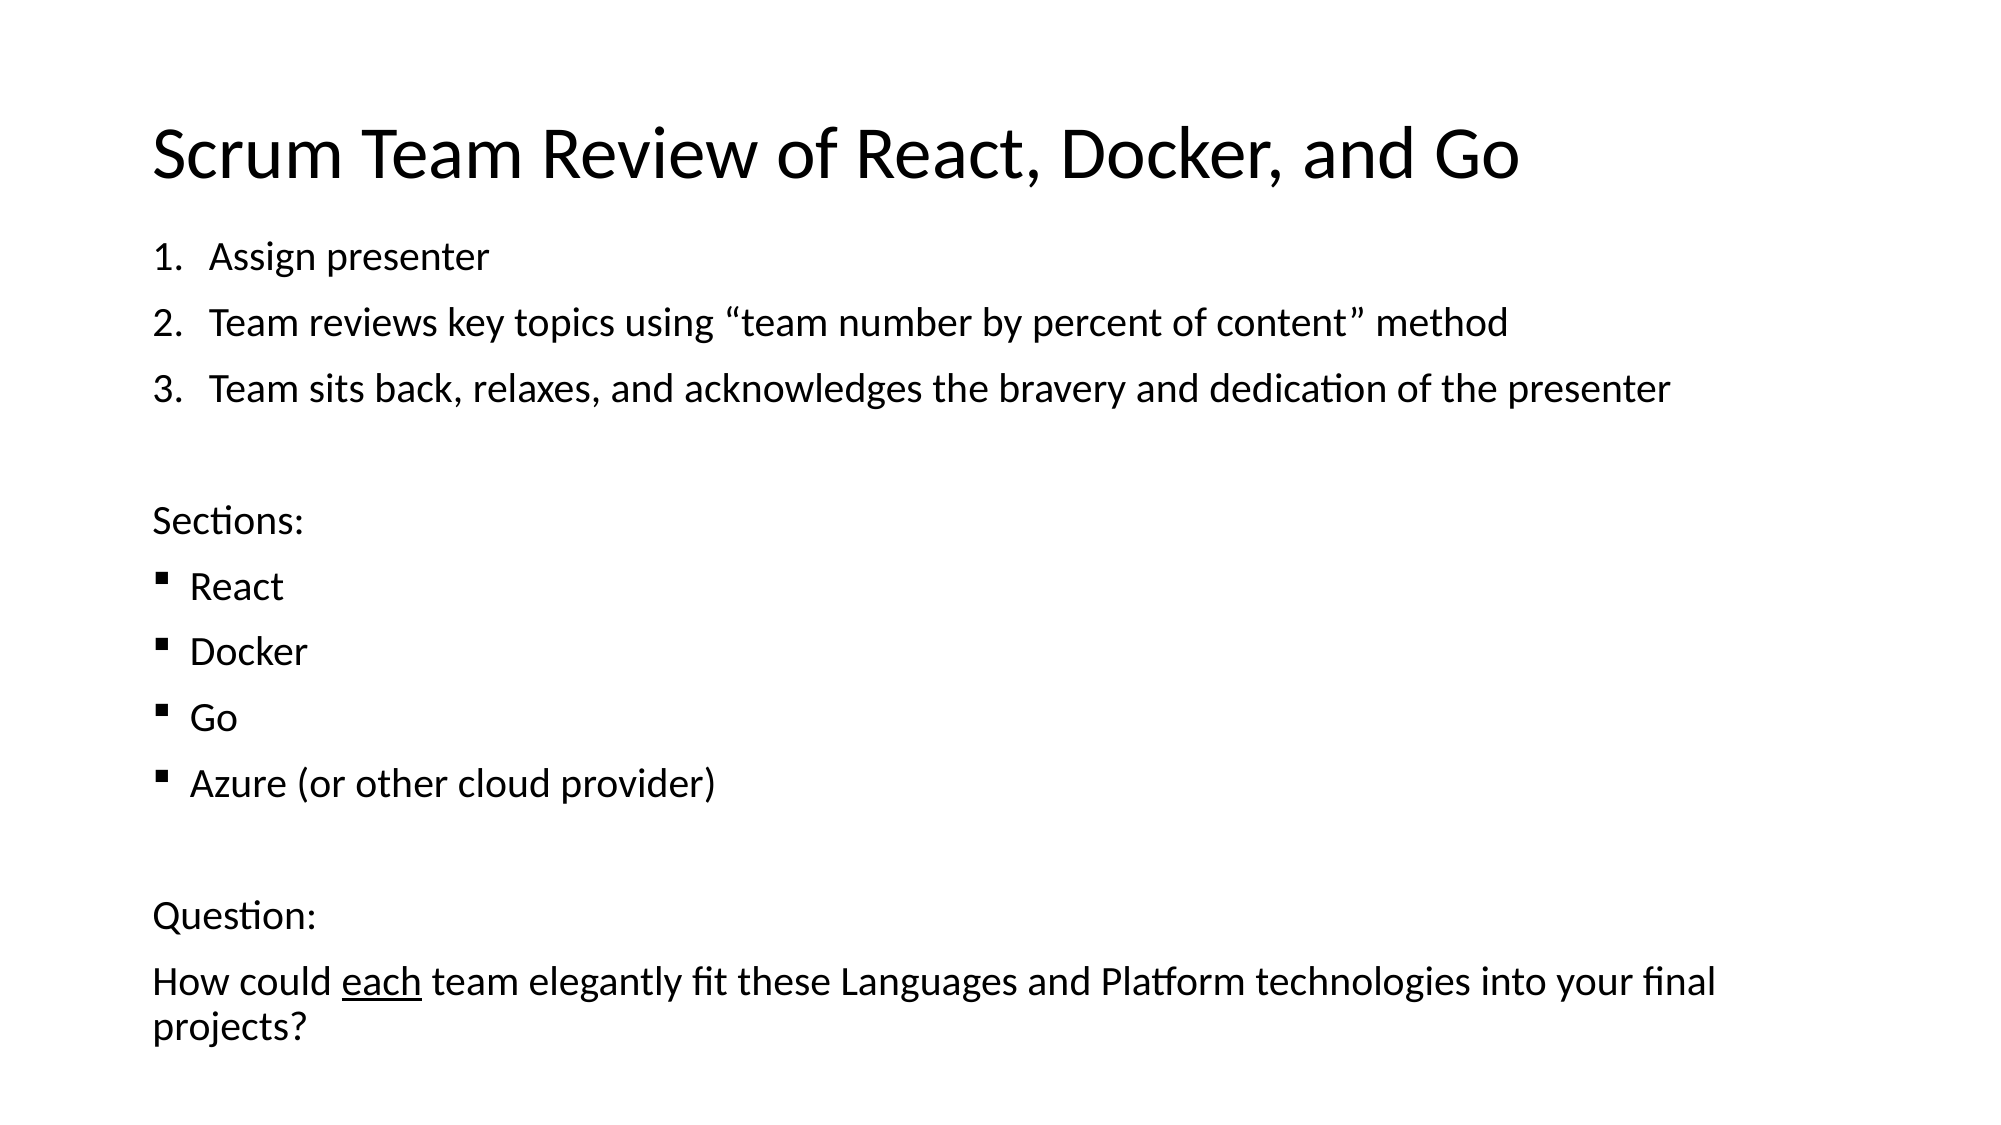

# Scrum Team Review of React, Docker, and Go
Assign presenter
Team reviews key topics using “team number by percent of content” method
Team sits back, relaxes, and acknowledges the bravery and dedication of the presenter

Sections:
React
Docker
Go
Azure (or other cloud provider)

Question:
How could each team elegantly fit these Languages and Platform technologies into your final projects?